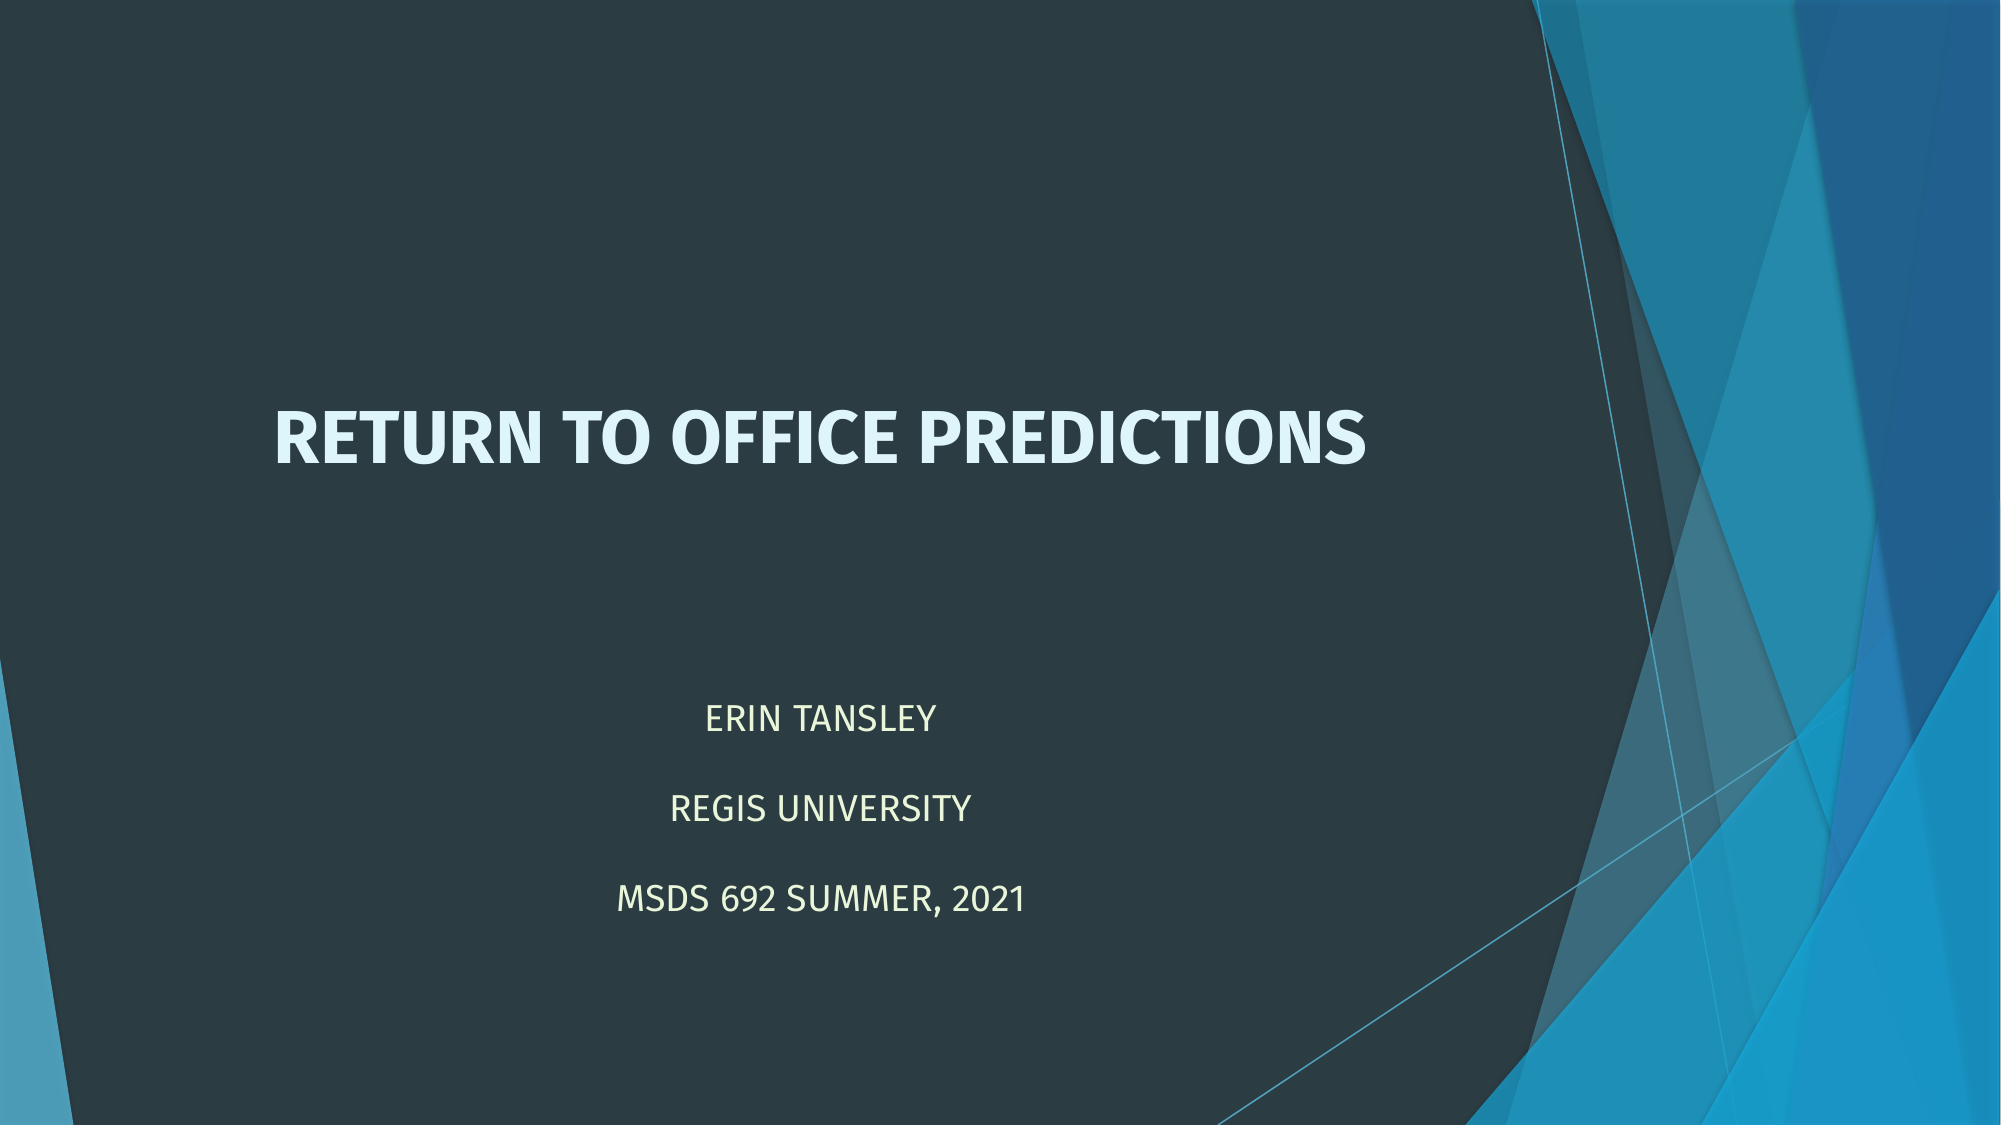

RETURN TO OFFICE PREDICTIONS
ERIN TANSLEY

REGIS UNIVERSITY

MSDS 692 SUMMER, 2021